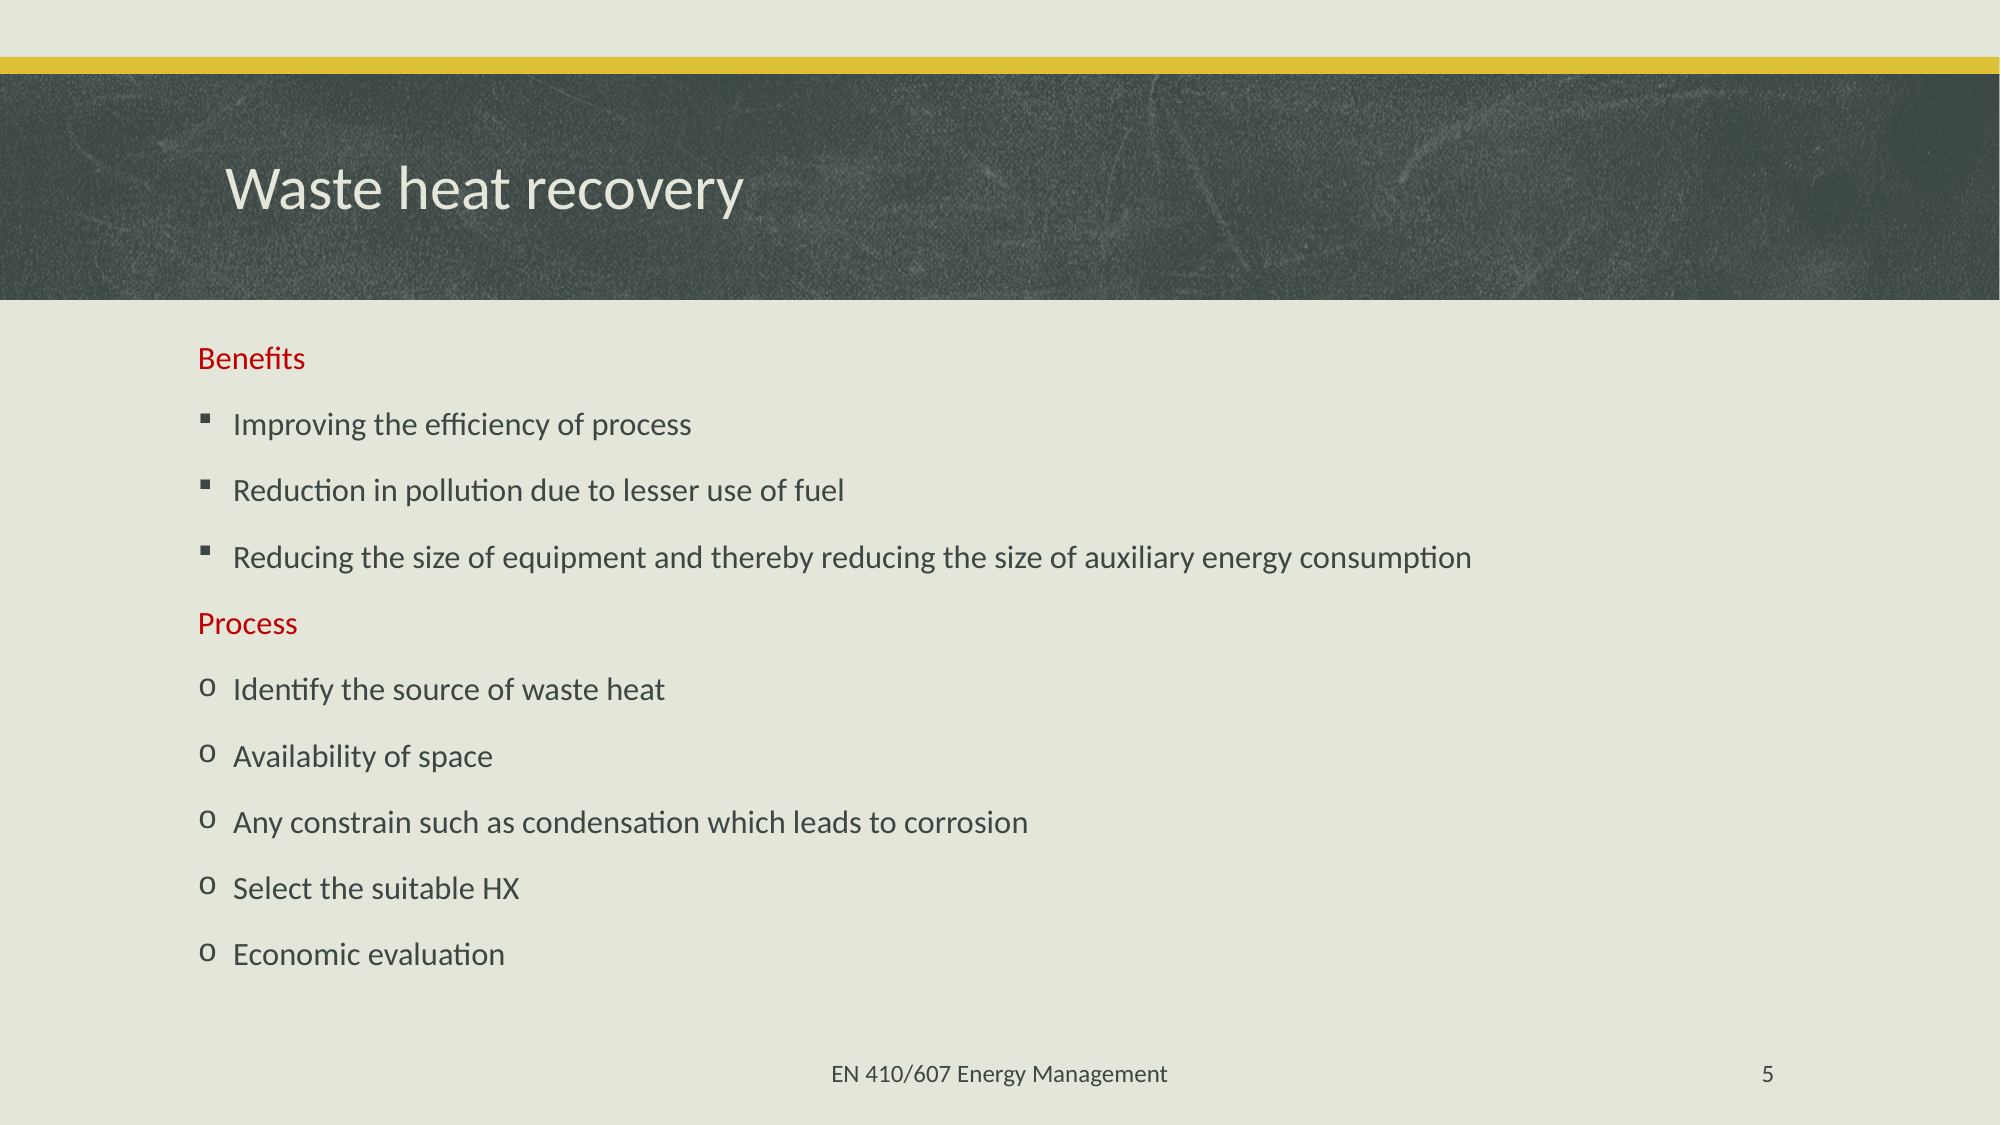

# Waste heat recovery
Benefits
Improving the efficiency of process
Reduction in pollution due to lesser use of fuel
Reducing the size of equipment and thereby reducing the size of auxiliary energy consumption
Process
Identify the source of waste heat
Availability of space
Any constrain such as condensation which leads to corrosion
Select the suitable HX
Economic evaluation

EN 410/607 Energy Management
5